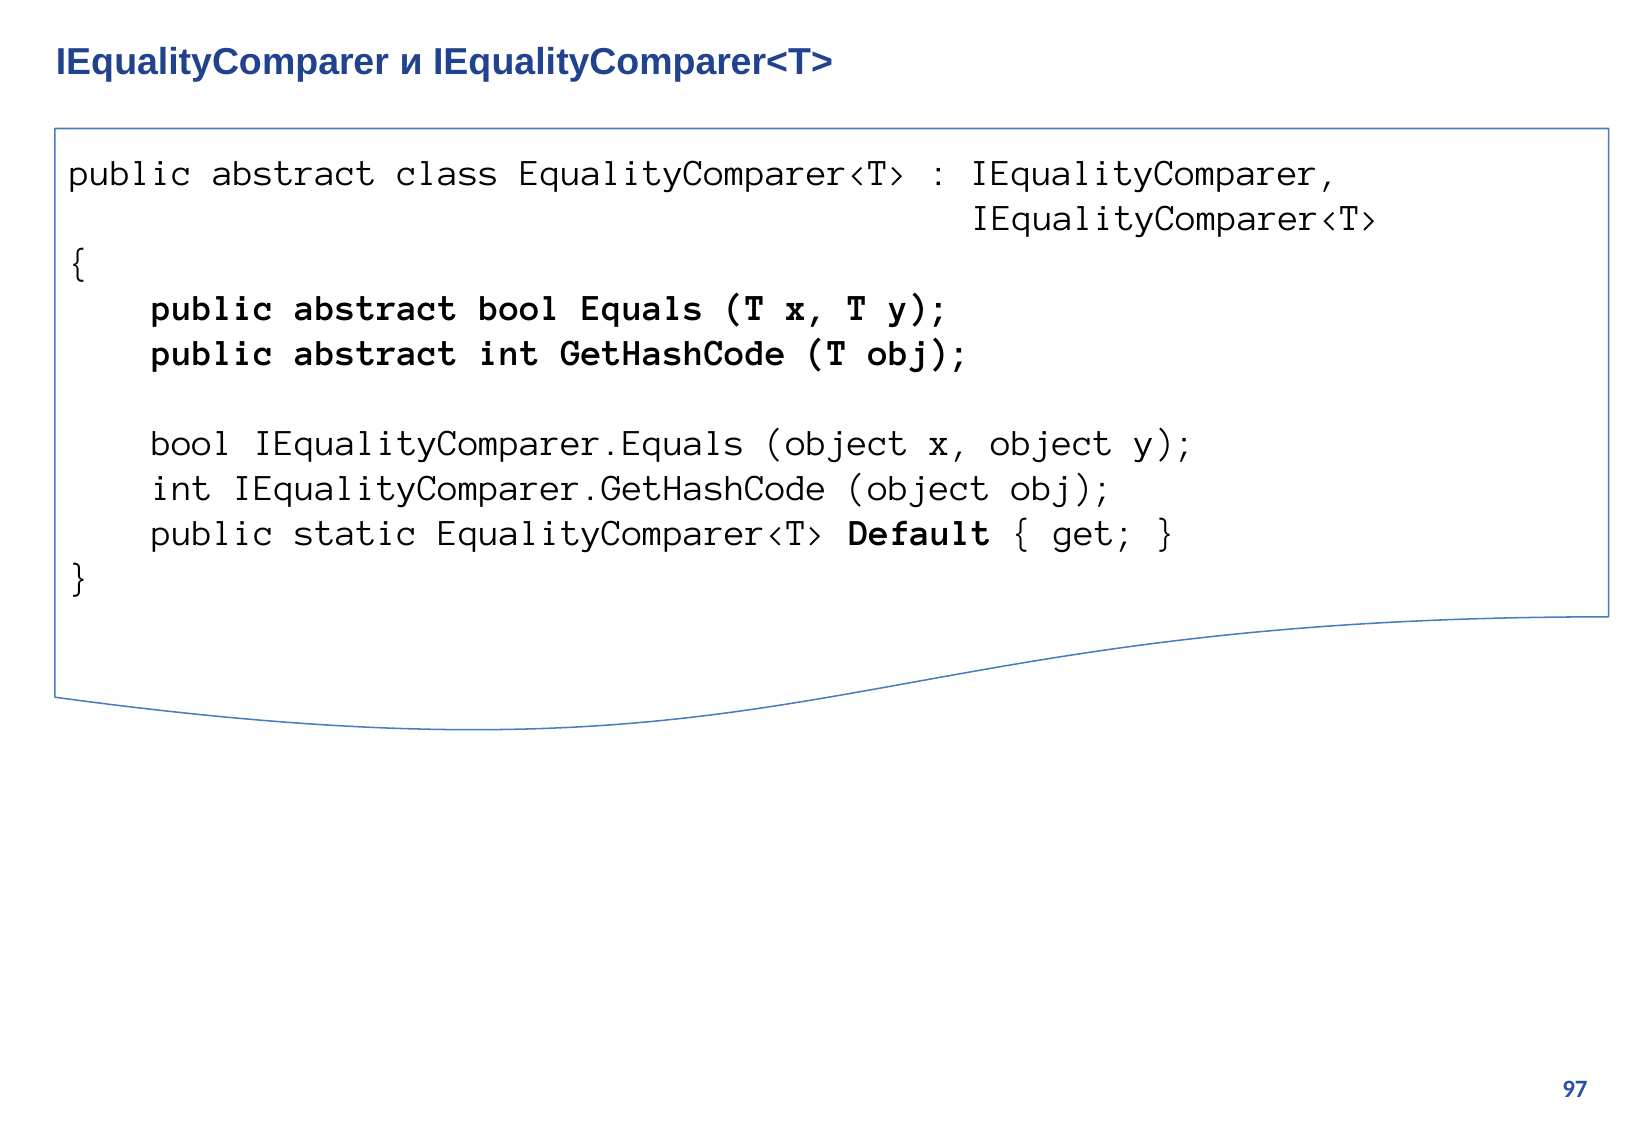

# IEqualityComparer и IEqualityComparer<T>
public abstract class EqualityComparer<T> : IEqualityComparer,
                                            IEqualityComparer<T>
{
    public abstract bool Equals (T x, T y);
    public abstract int GetHashCode (T obj);

    bool IEqualityComparer.Equals (object x, object y);
    int IEqualityComparer.GetHashCode (object obj);
    public static EqualityComparer<T> Default { get; }
}